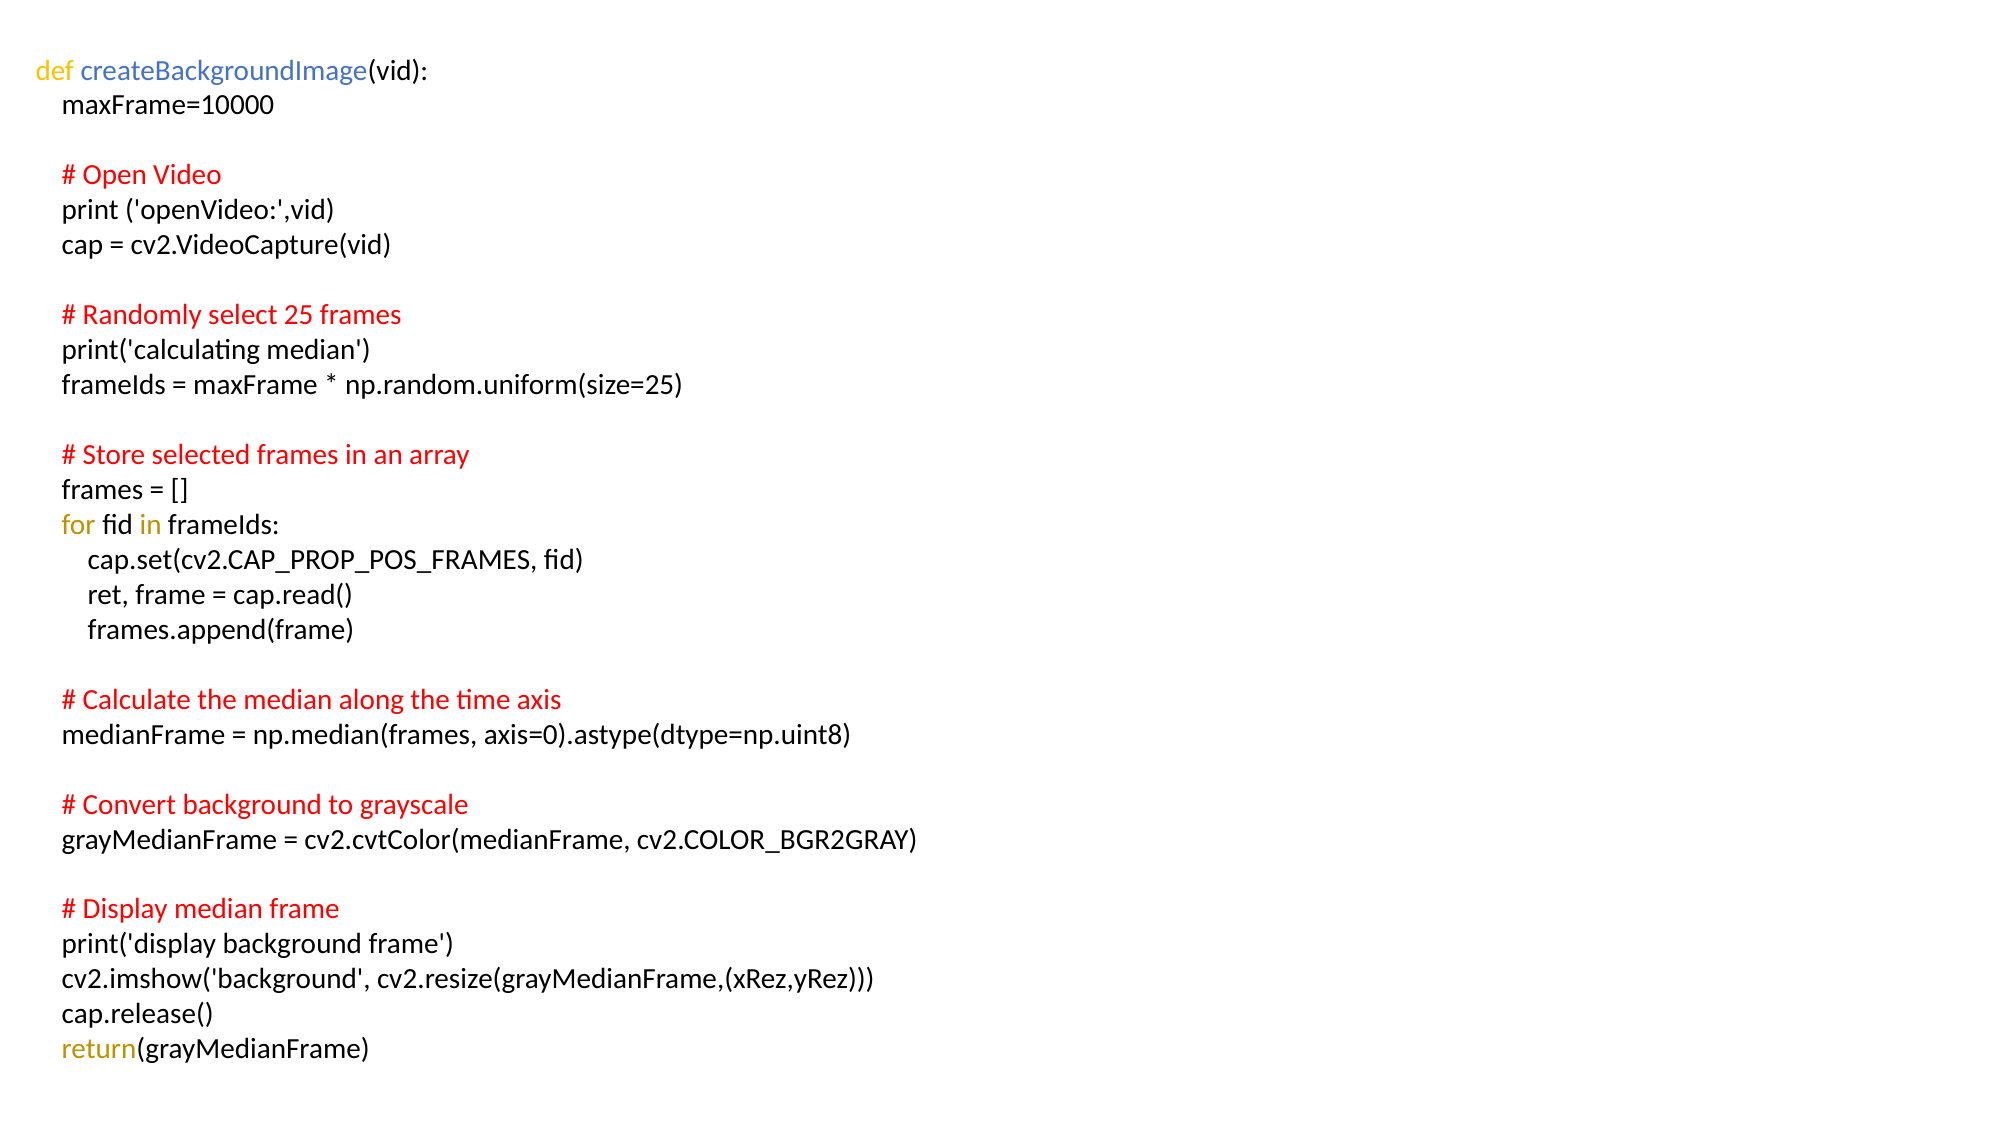

def createBackgroundImage(vid):
    maxFrame=10000

    # Open Video
    print ('openVideo:',vid)
    cap = cv2.VideoCapture(vid)

    # Randomly select 25 frames
    print('calculating median')
    frameIds = maxFrame * np.random.uniform(size=25)

    # Store selected frames in an array
    frames = []
    for fid in frameIds:
        cap.set(cv2.CAP_PROP_POS_FRAMES, fid)
        ret, frame = cap.read()
        frames.append(frame)

    # Calculate the median along the time axis
    medianFrame = np.median(frames, axis=0).astype(dtype=np.uint8)

    # Convert background to grayscale
    grayMedianFrame = cv2.cvtColor(medianFrame, cv2.COLOR_BGR2GRAY)

    # Display median frame
    print('display background frame')
    cv2.imshow('background', cv2.resize(grayMedianFrame,(xRez,yRez)))
    cap.release()
    return(grayMedianFrame)